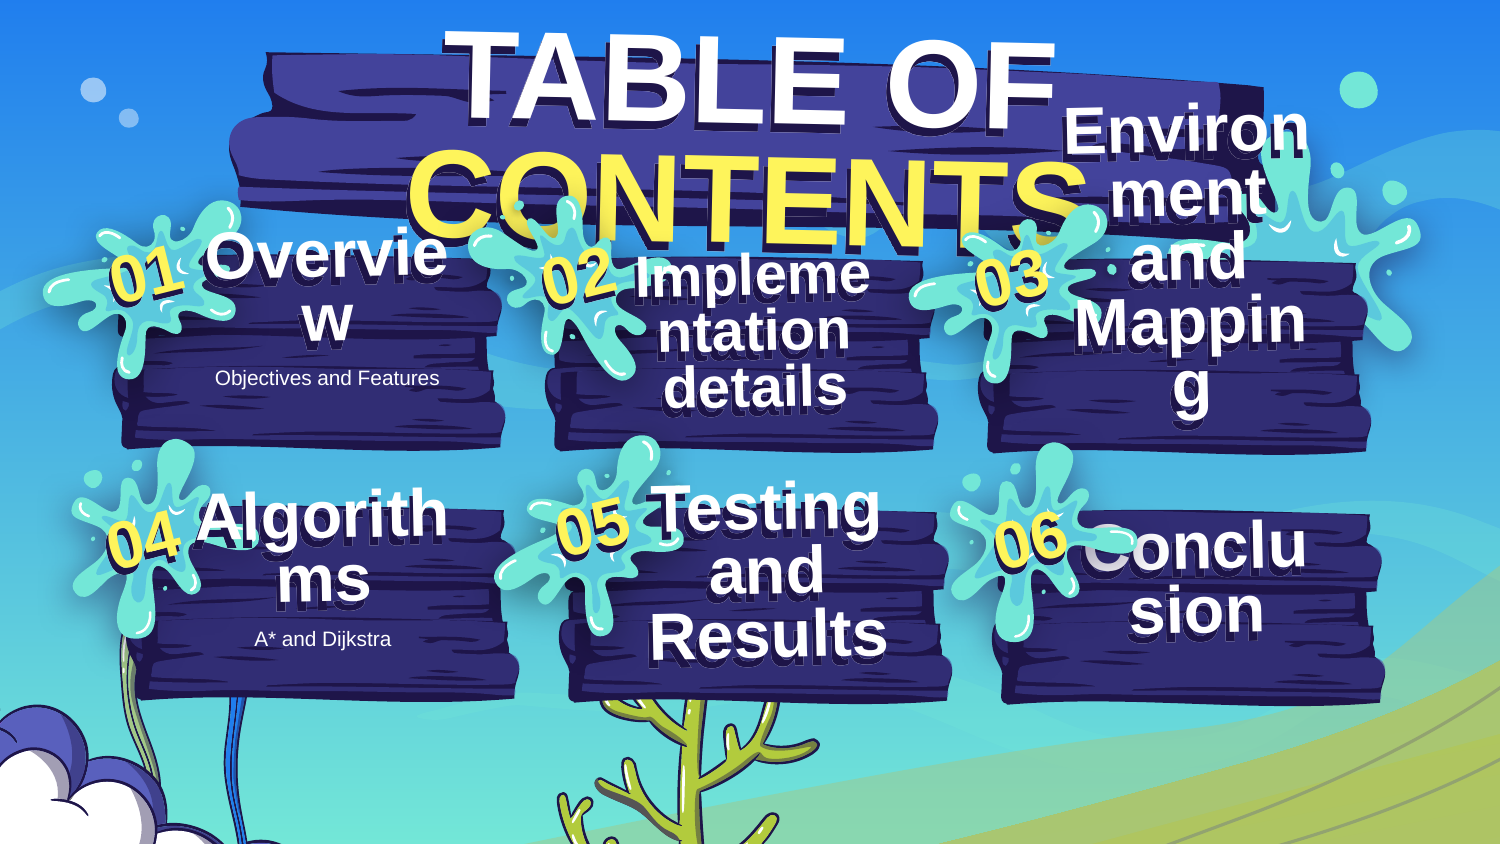

TABLE OF CONTENTS

# 01
02
03

Overview
Implementation
details
Environment and Mapping
Objectives and Features

05

06
04
Algorithms
Conclusion
Testing and Results
A* and Dijkstra